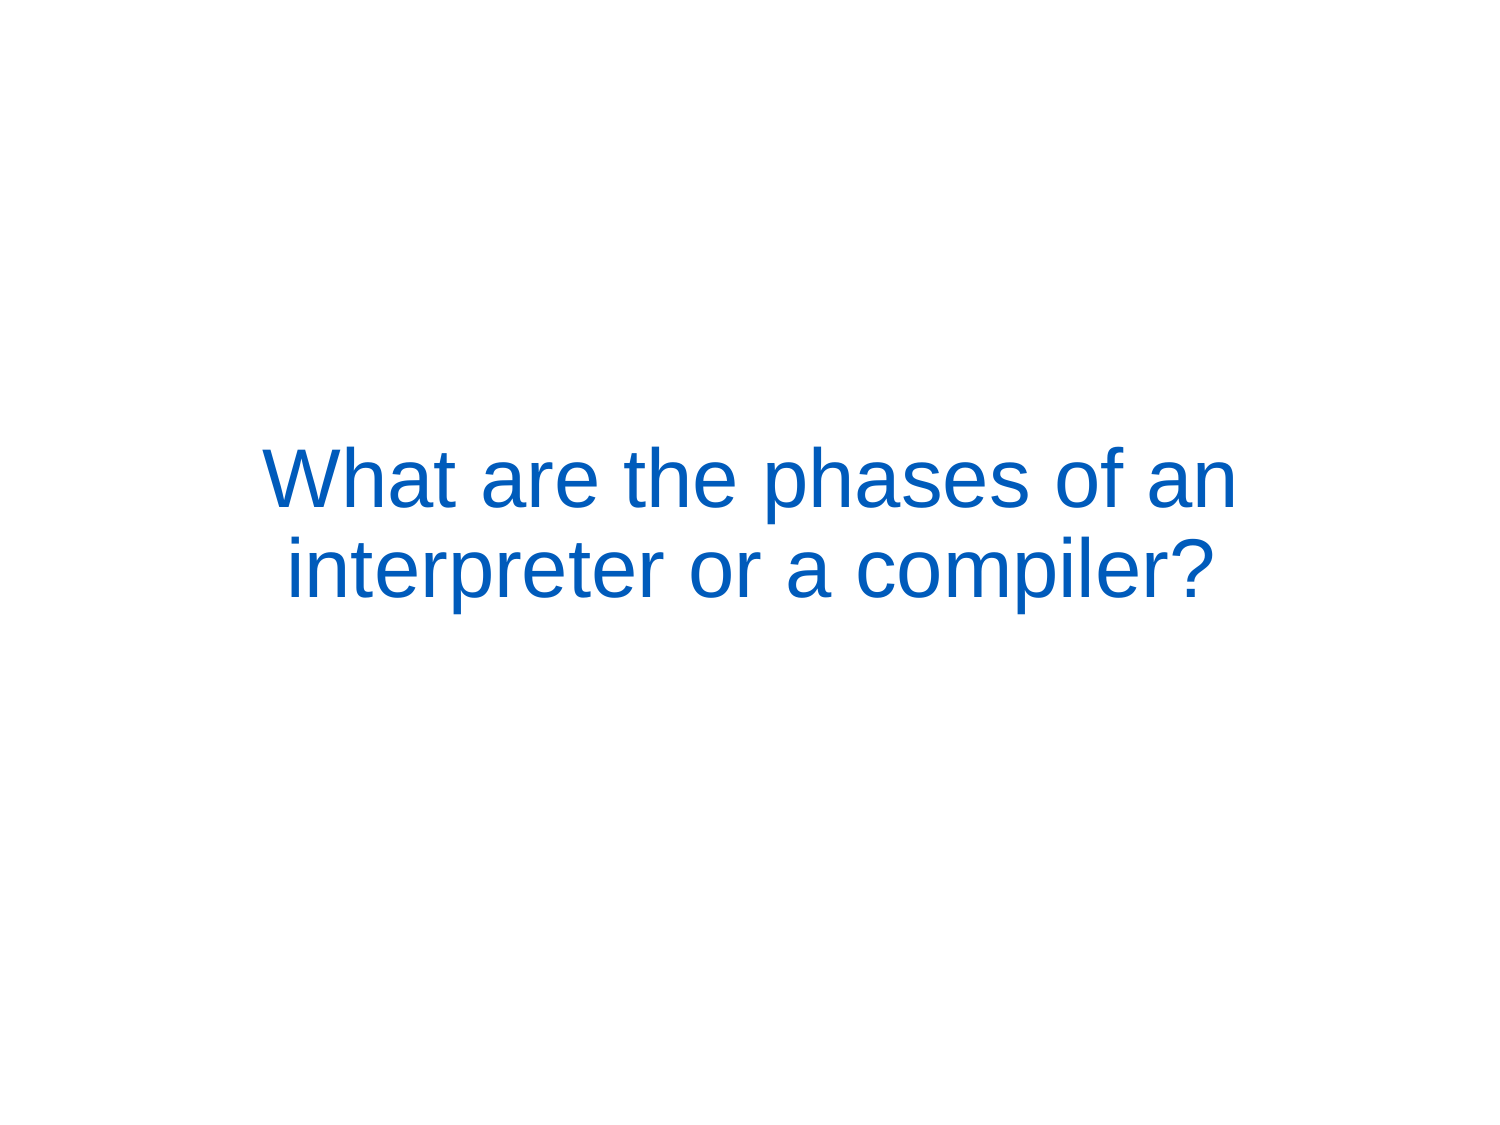

# What are the phases of an interpreter or a compiler?